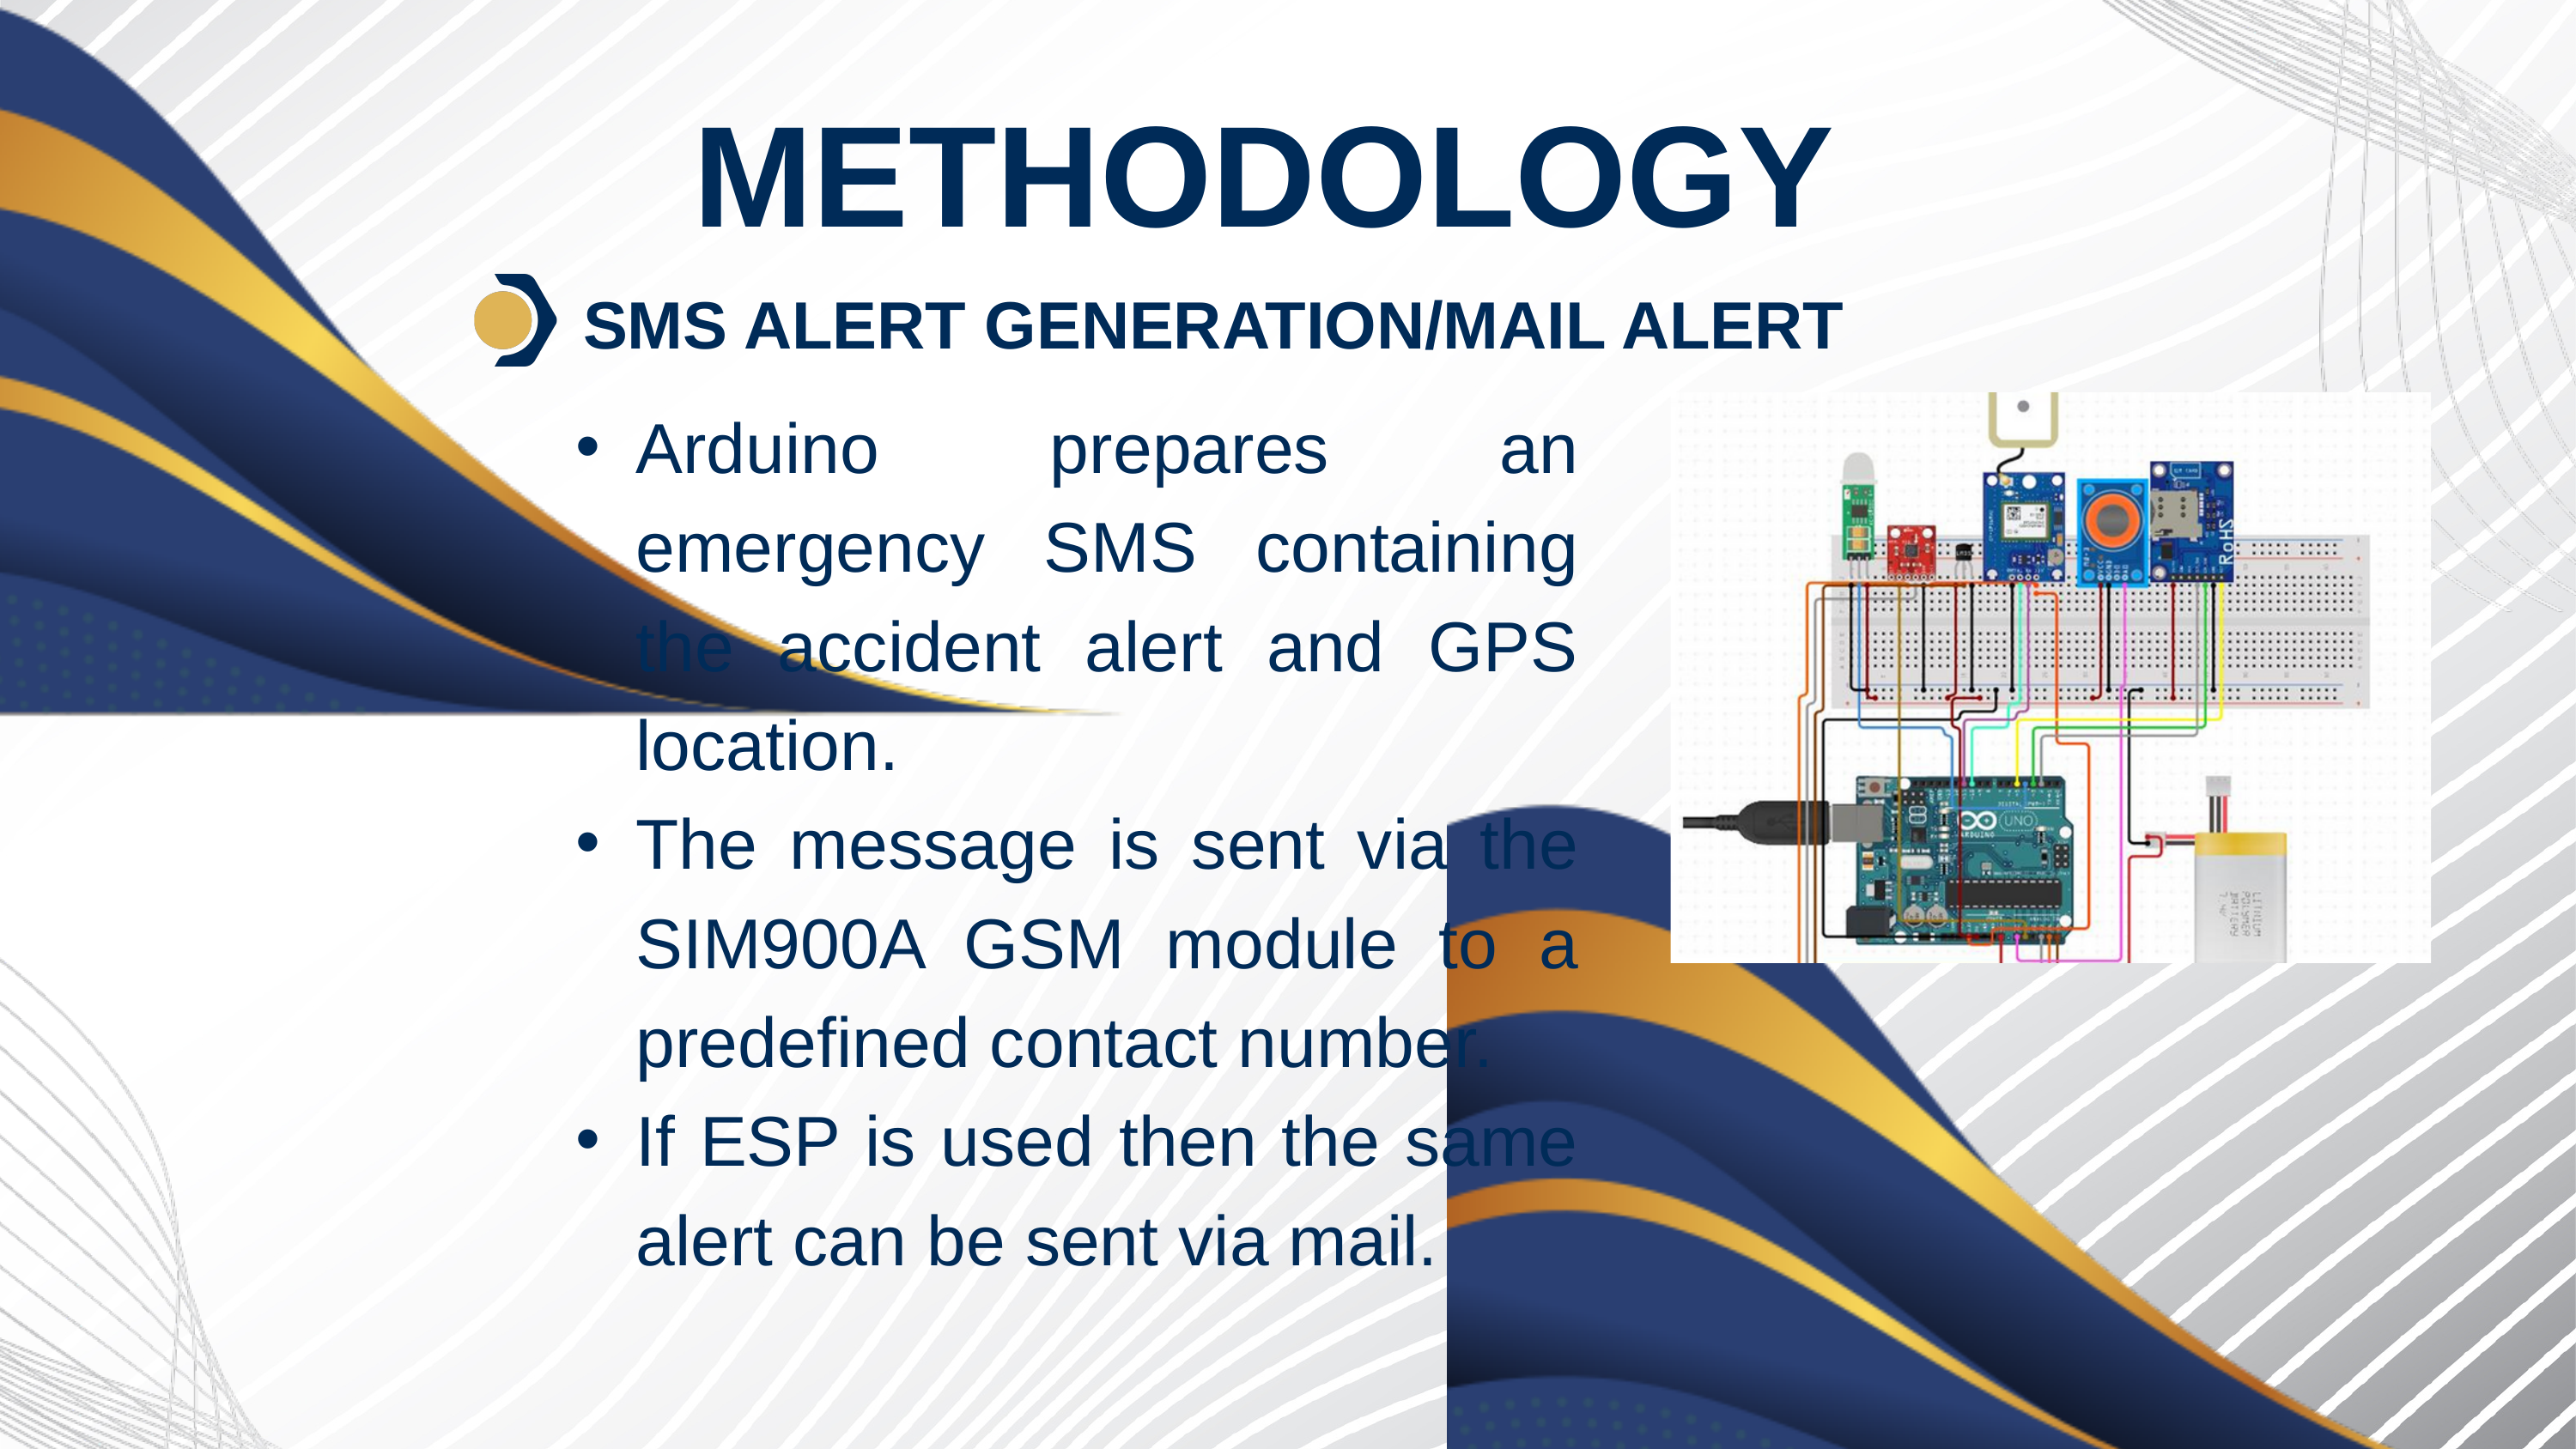

METHODOLOGY
SMS ALERT GENERATION/MAIL ALERT

Arduino prepares an emergency SMS containing the accident alert and GPS location.
The message is sent via the SIM900A GSM module to a predefined contact number.
If ESP is used then the same alert can be sent via mail.